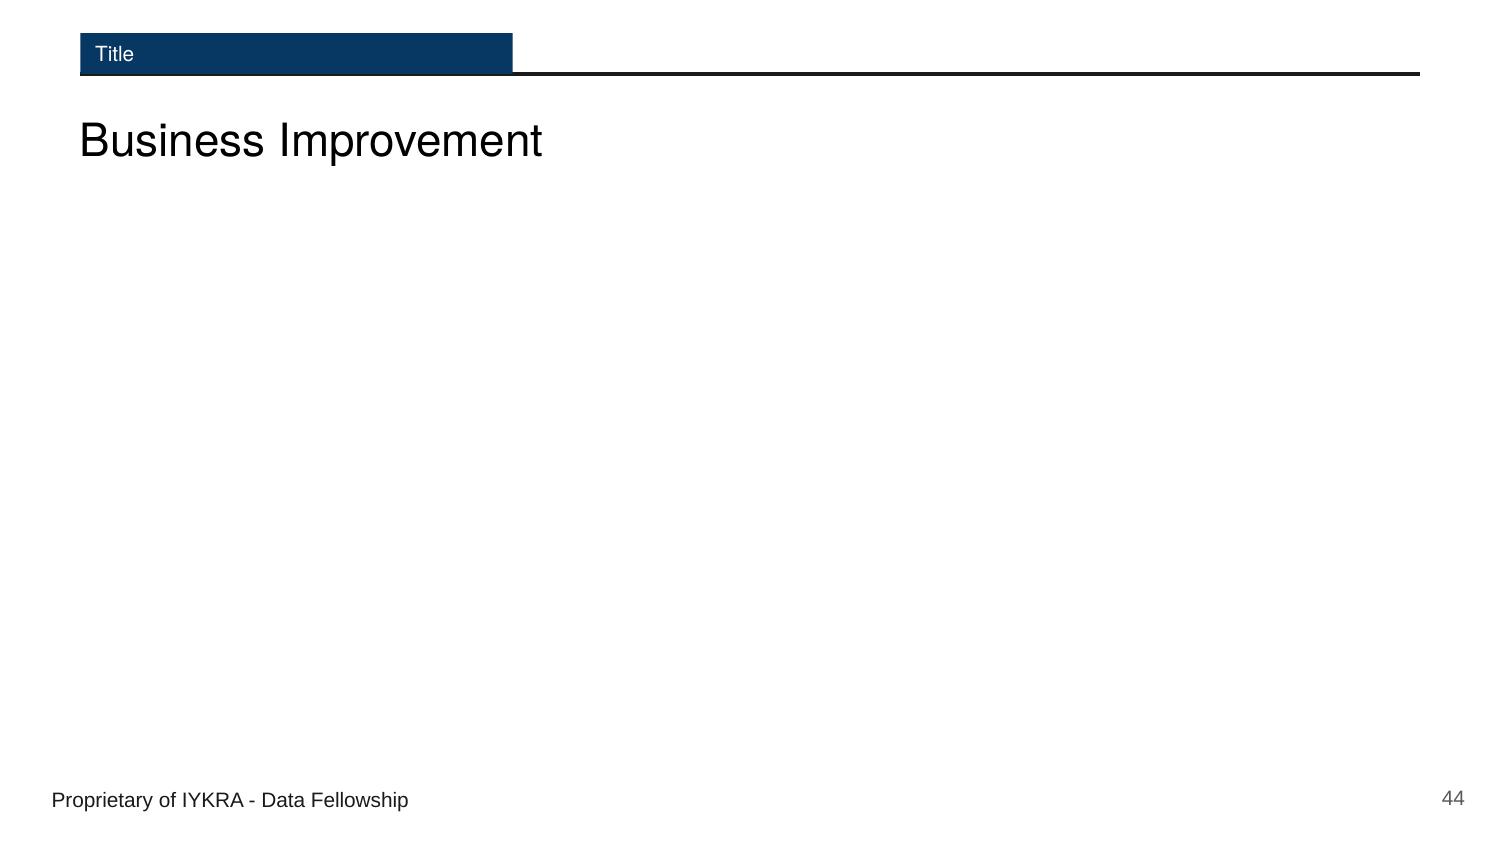

Title
Business Improvement

44
Proprietary of IYKRA - Data Fellowship